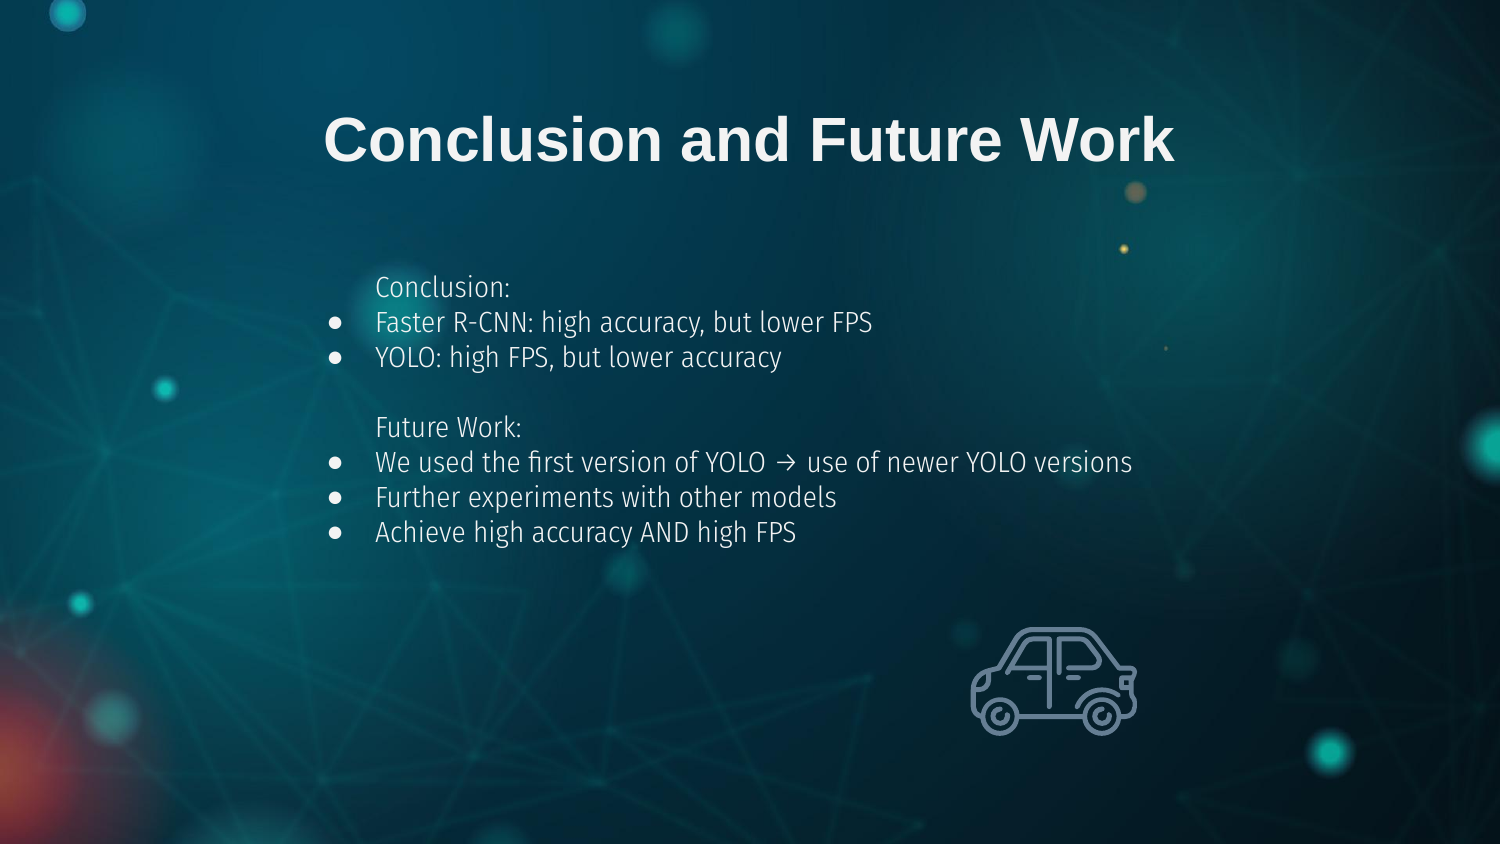

# Conclusion and Future Work
Conclusion:
Faster R-CNN: high accuracy, but lower FPS
YOLO: high FPS, but lower accuracy

Future Work:
We used the first version of YOLO → use of newer YOLO versions
Further experiments with other models
Achieve high accuracy AND high FPS